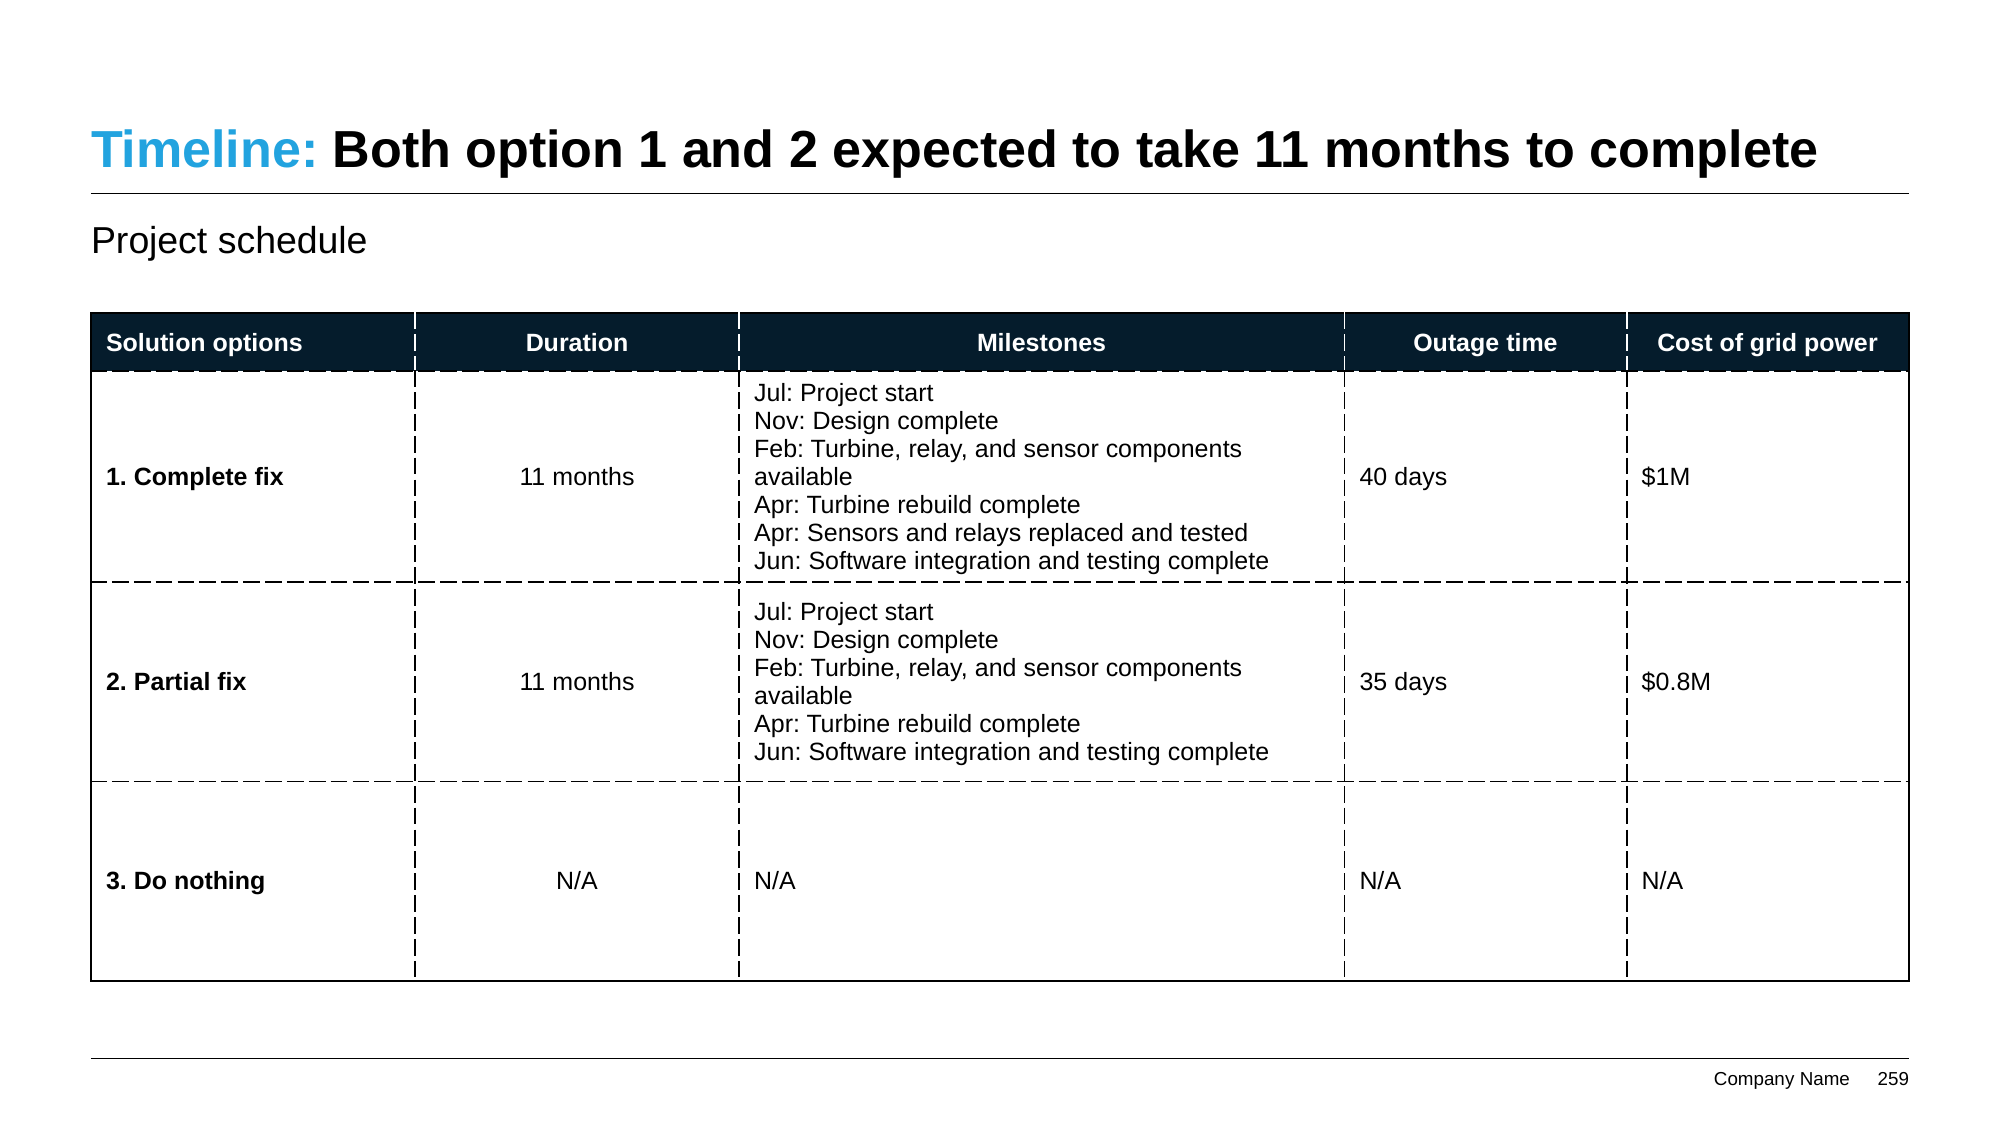

# Timeline: Both option 1 and 2 expected to take 11 months to complete
Project schedule
| Solution options | Duration | Milestones | Outage time | Cost of grid power |
| --- | --- | --- | --- | --- |
| 1. Complete fix | 11 months | Jul: Project start Nov: Design complete Feb: Turbine, relay, and sensor components available Apr: Turbine rebuild complete Apr: Sensors and relays replaced and tested Jun: Software integration and testing complete | 40 days | $1M |
| 2. Partial fix | 11 months | Jul: Project start Nov: Design complete Feb: Turbine, relay, and sensor components available Apr: Turbine rebuild complete Jun: Software integration and testing complete | 35 days | $0.8M |
| 3. Do nothing | N/A | N/A | N/A | N/A |